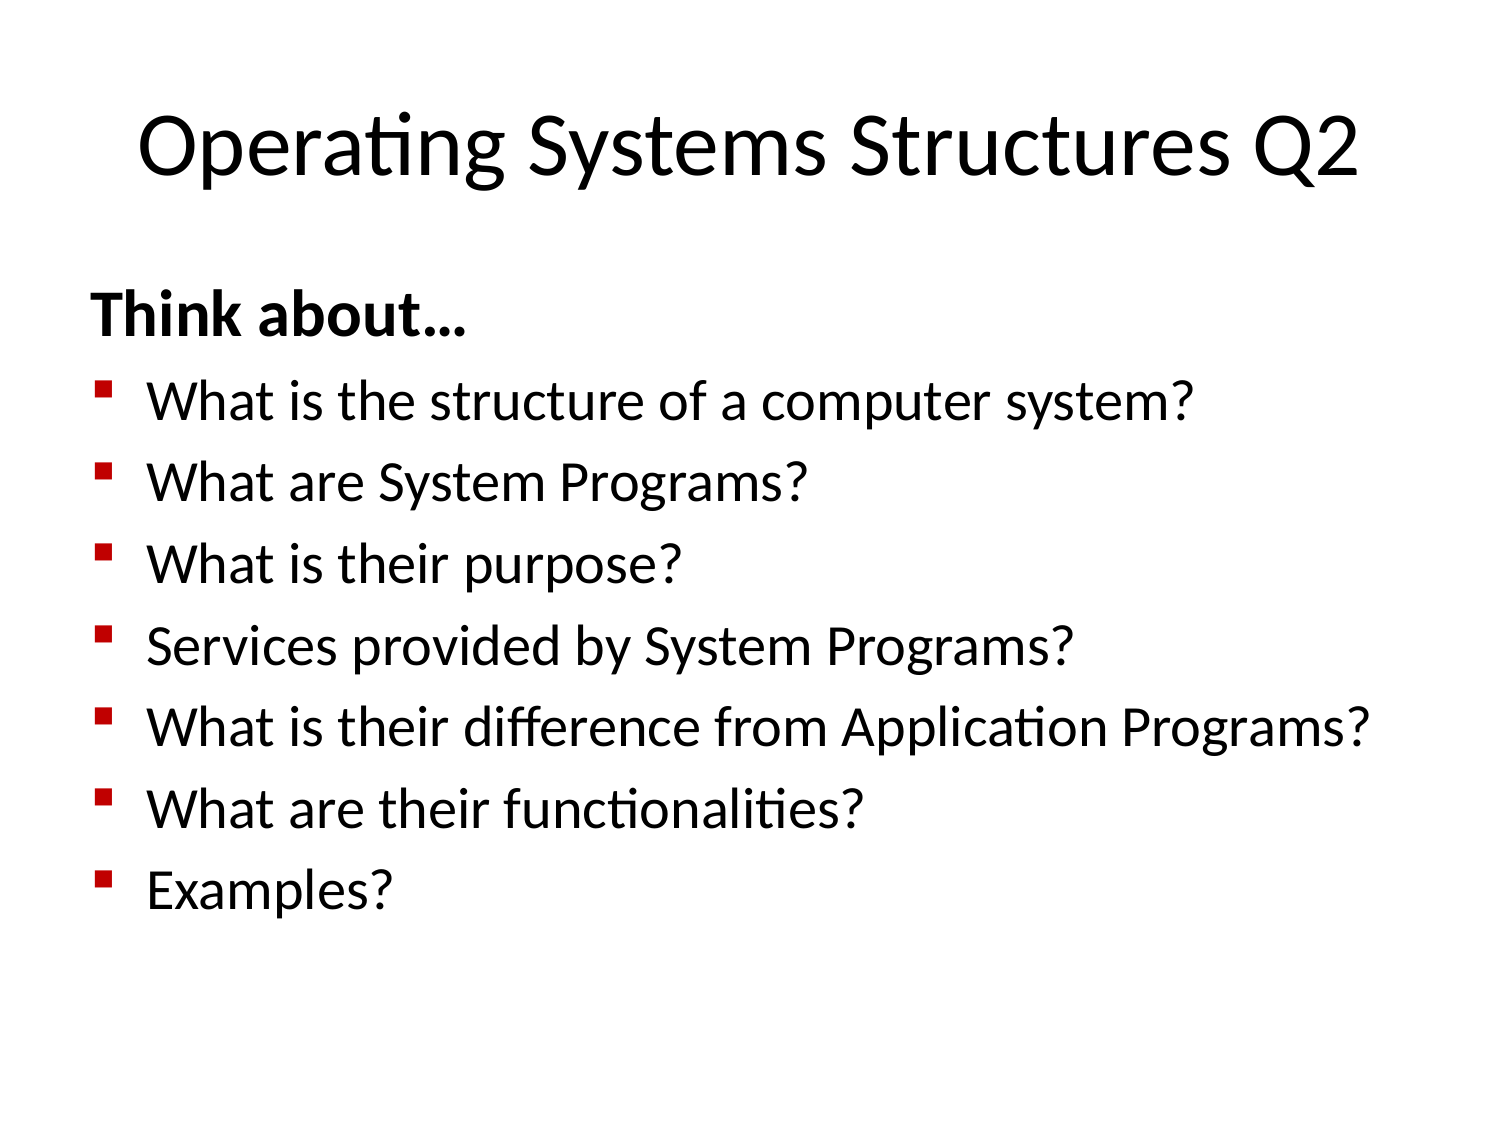

# Operating Systems Structures Q2
Think about…
What is the structure of a computer system?
What are System Programs?
What is their purpose?
Services provided by System Programs?
What is their difference from Application Programs?
What are their functionalities?
Examples?